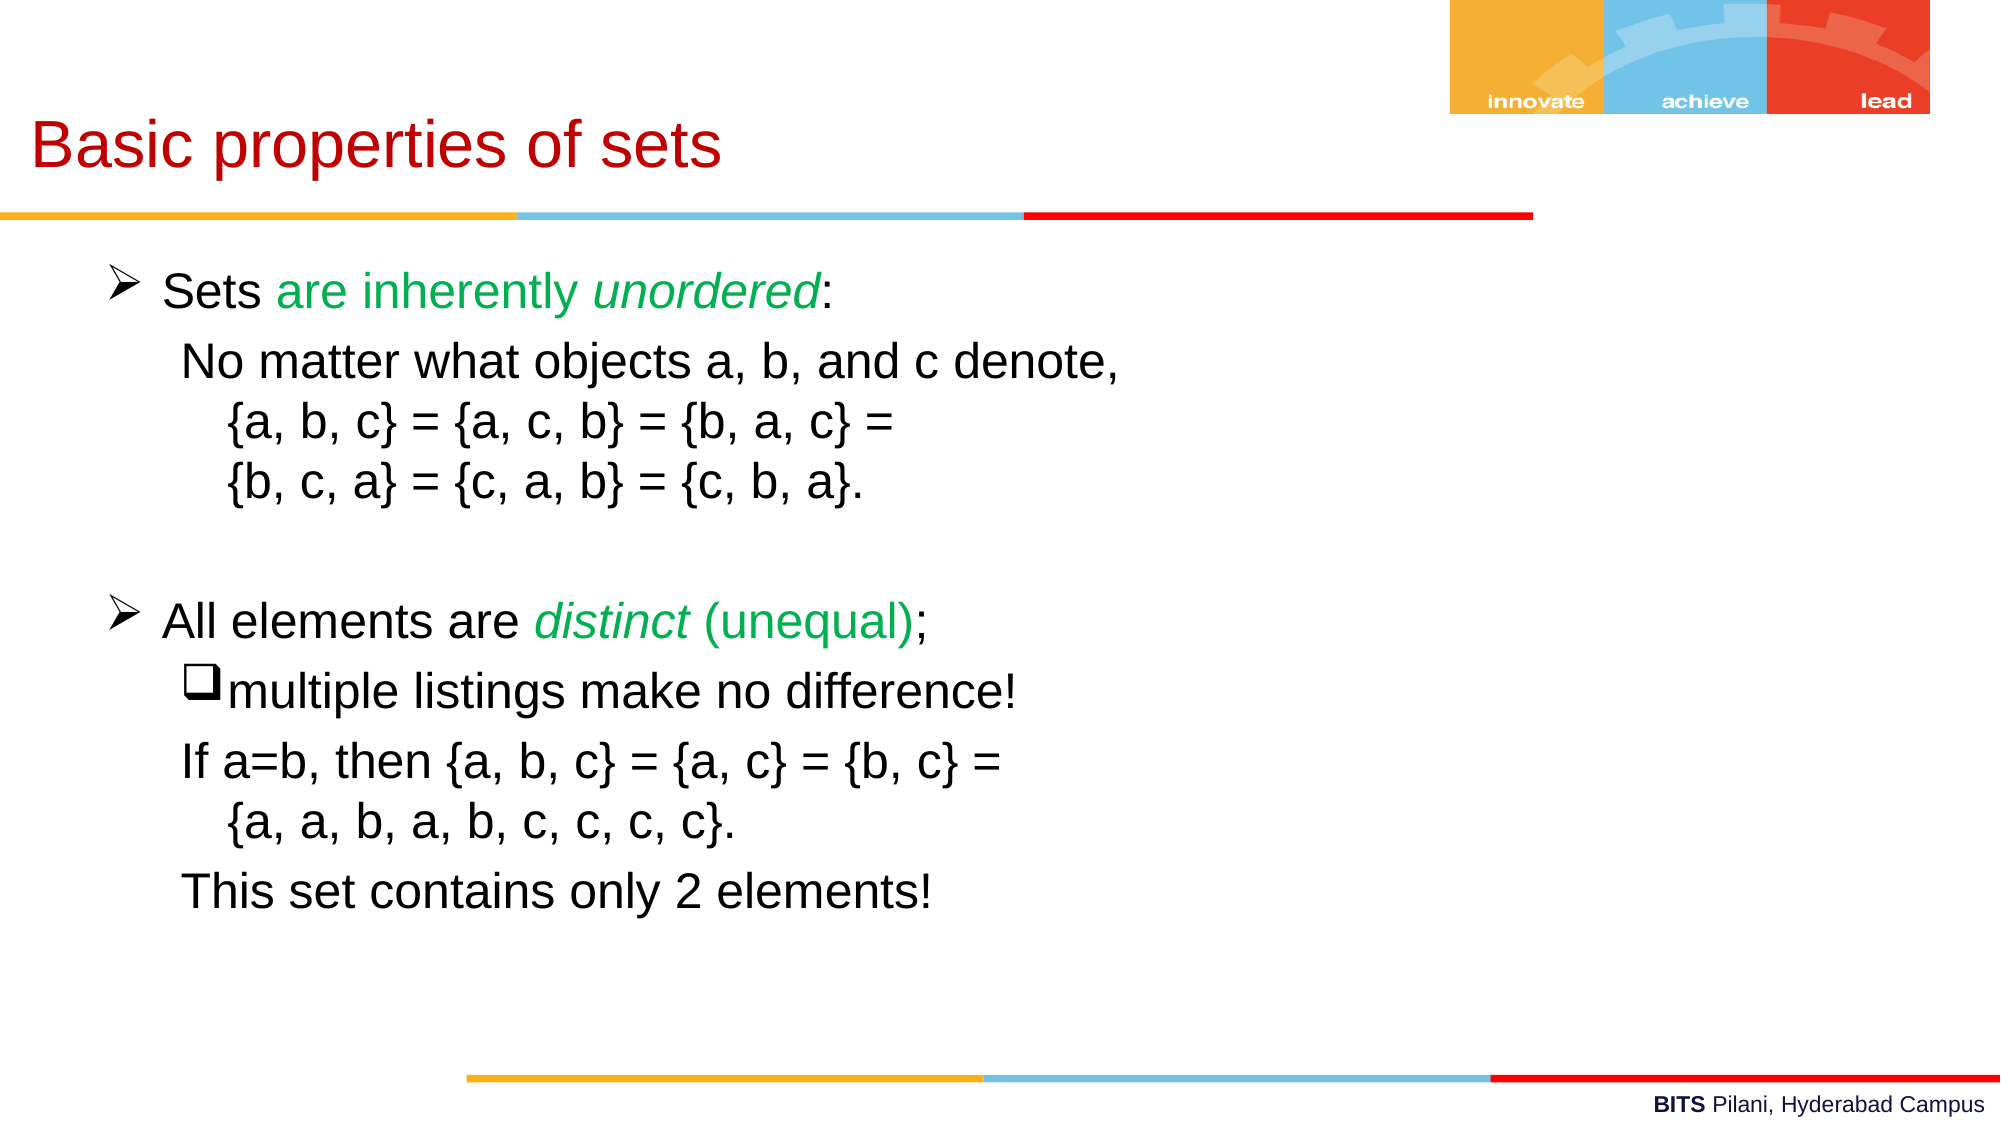

Basic properties of sets
Sets are inherently unordered:
No matter what objects a, b, and c denote,
{a, b, c} = {a, c, b} = {b, a, c} =
{b, c, a} = {c, a, b} = {c, b, a}.

All elements are distinct (unequal);
multiple listings make no difference!
If a=b, then {a, b, c} = {a, c} = {b, c} =
{a, a, b, a, b, c, c, c, c}.
This set contains only 2 elements!